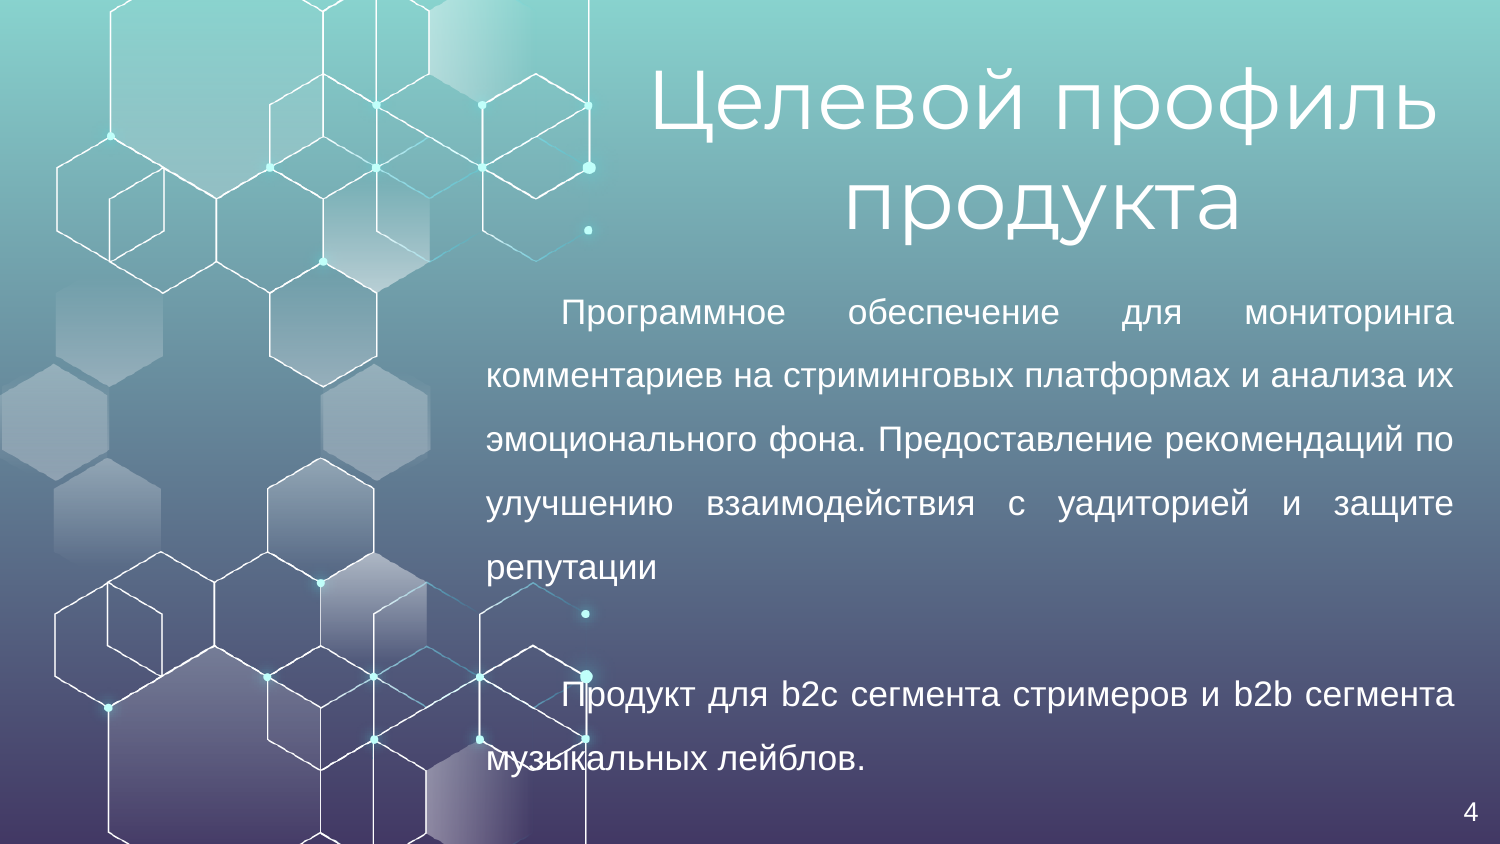

Целевой профиль продукта
# Программное обеспечение для мониторинга комментариев на стриминговых платформах и анализа их эмоционального фона. Предоставление рекомендаций по улучшению взаимодействия с уадиторией и защите репутации

Продукт для b2с сегмента стримеров и b2b сегмента музыкальных лейблов.
4